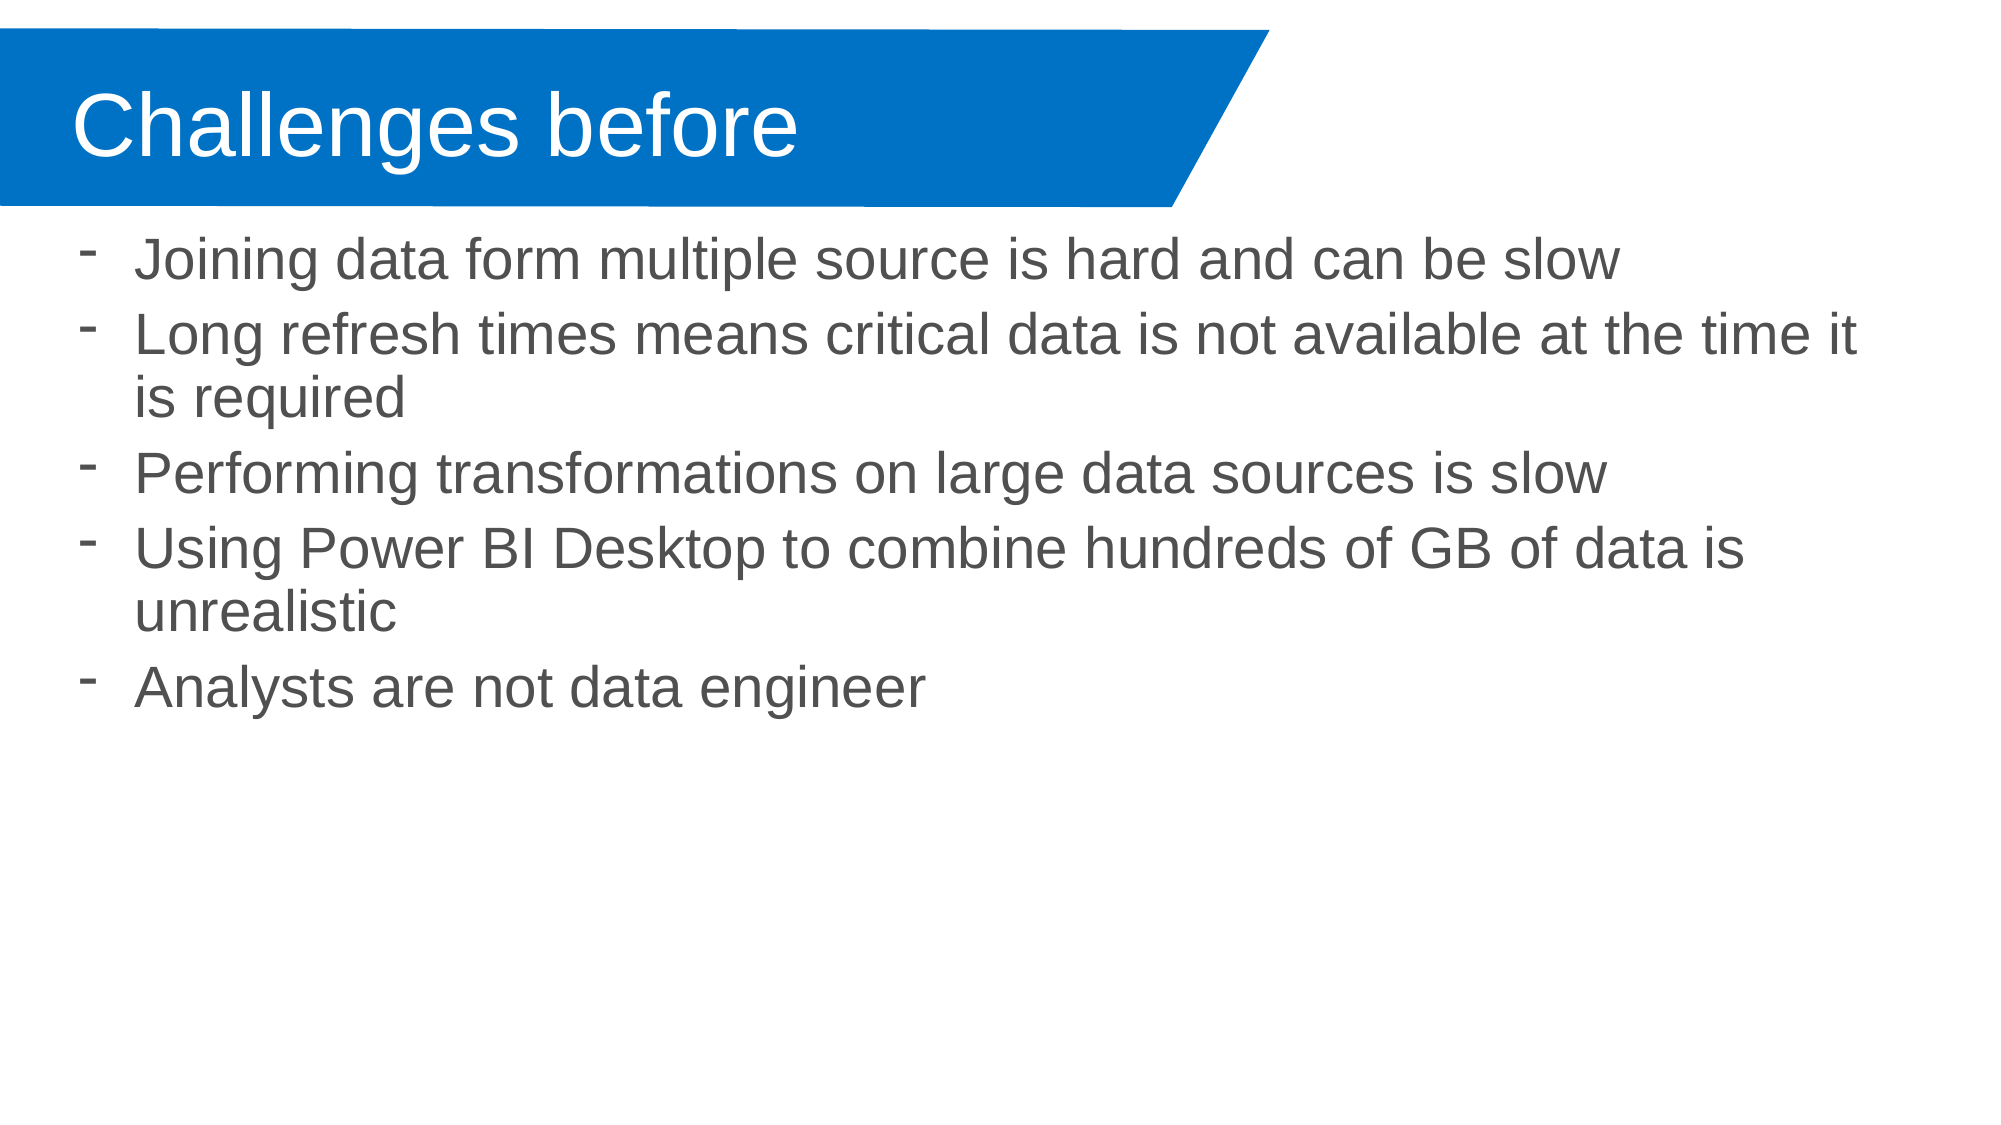

Challenges before
Joining data form multiple source is hard and can be slow
Long refresh times means critical data is not available at the time it is required
Performing transformations on large data sources is slow
Using Power BI Desktop to combine hundreds of GB of data is unrealistic
Analysts are not data engineer